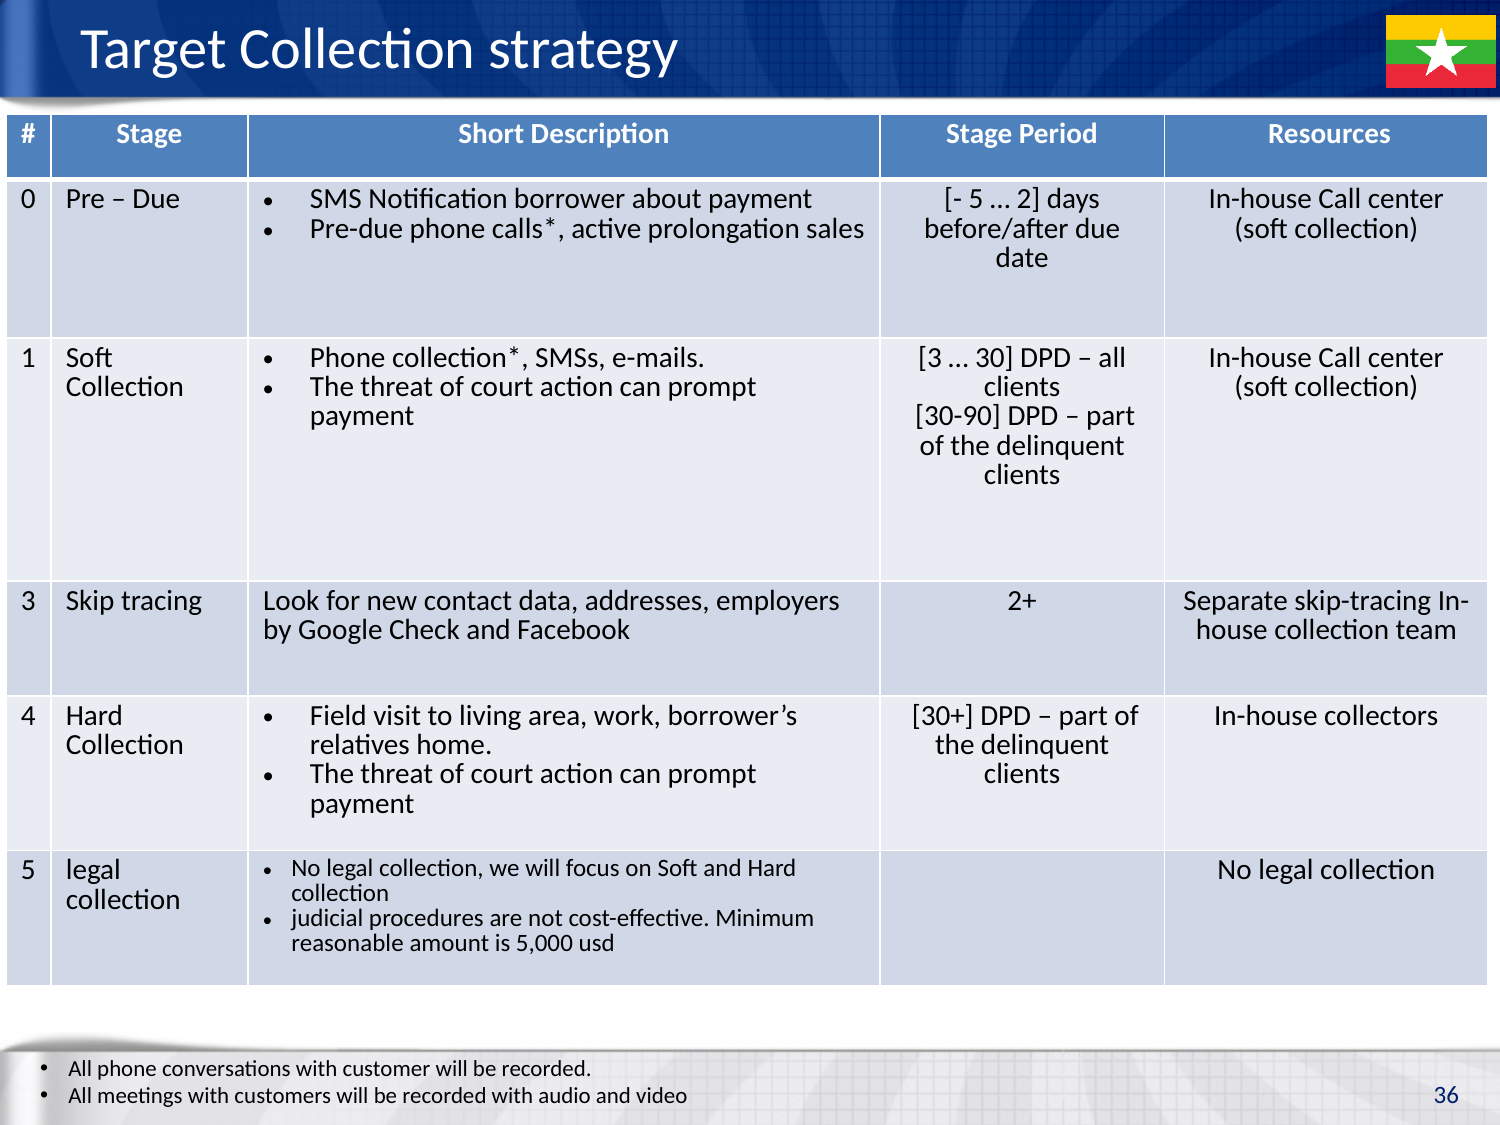

# Target Collection strategy
| # | Stage | Short Description | Stage Period | Resources |
| --- | --- | --- | --- | --- |
| 0 | Pre – Due | SMS Notification borrower about payment Pre-due phone calls\*, active prolongation sales | [- 5 … 2] days before/after due date | In-house Call center (soft collection) |
| 1 | Soft Collection | Phone collection\*, SMSs, e-mails. The threat of court action can prompt payment | [3 … 30] DPD – all clients [30-90] DPD – part of the delinquent clients | In-house Call center (soft collection) |
| 3 | Skip tracing | Look for new contact data, addresses, employers by Google Check and Facebook | 2+ | Separate skip-tracing In-house collection team |
| 4 | Hard Collection | Field visit to living area, work, borrower’s relatives home. The threat of court action can prompt payment | [30+] DPD – part of the delinquent clients | In-house collectors |
| 5 | legal collection | No legal collection, we will focus on Soft and Hard collection judicial procedures are not cost-effective. Minimum reasonable amount is 5,000 usd |  | No legal collection |

All phone conversations with customer will be recorded.
All meetings with customers will be recorded with audio and video
36